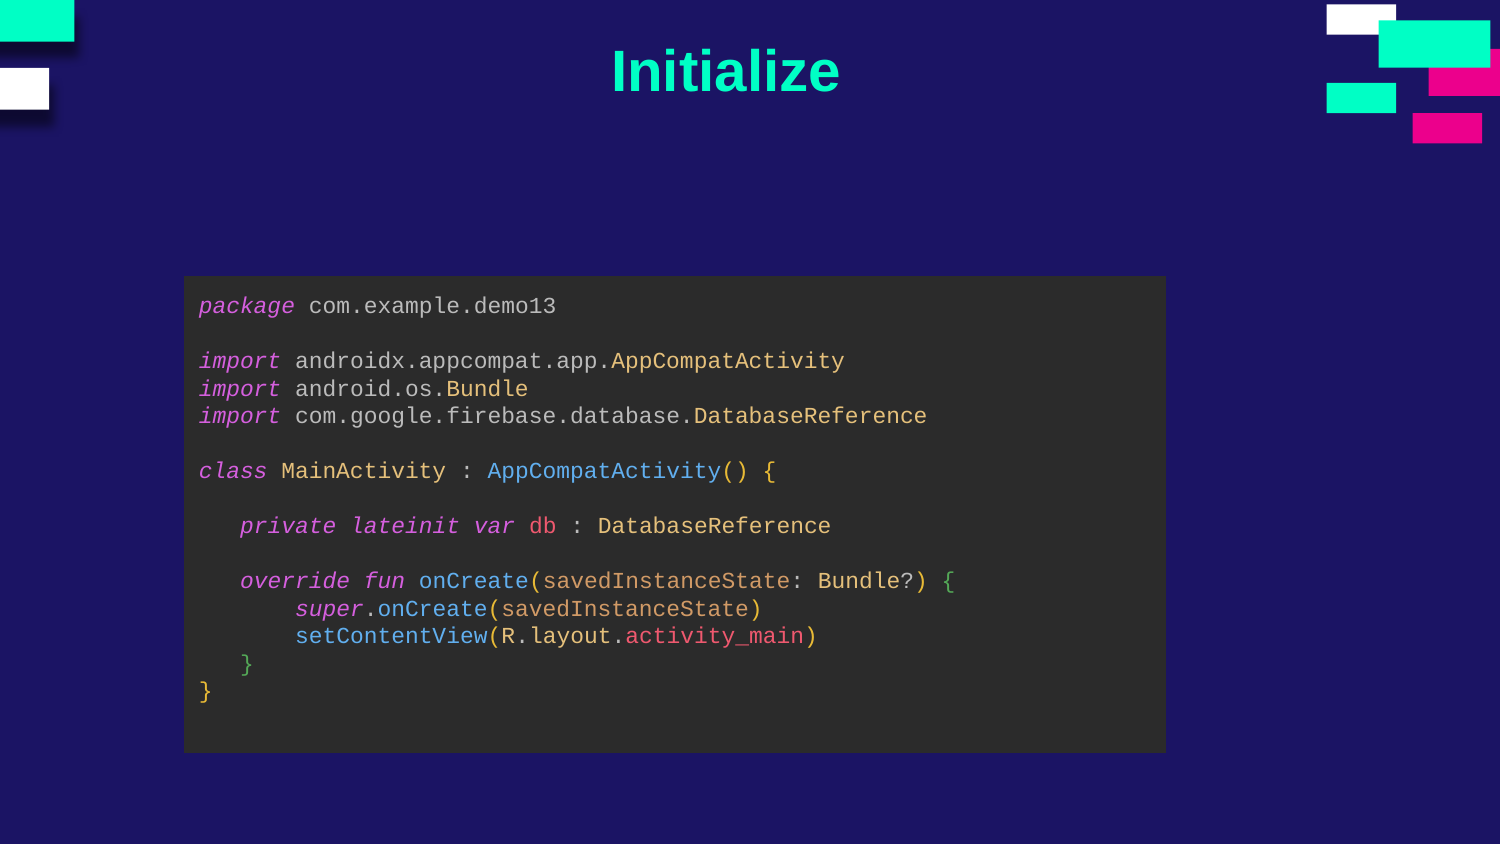

Initialize

package com.example.demo13

import androidx.appcompat.app.AppCompatActivity
import android.os.Bundle
import com.google.firebase.database.DatabaseReference

class MainActivity : AppCompatActivity() {

   private lateinit var db : DatabaseReference

   override fun onCreate(savedInstanceState: Bundle?) {
       super.onCreate(savedInstanceState)
       setContentView(R.layout.activity_main)
   }
}